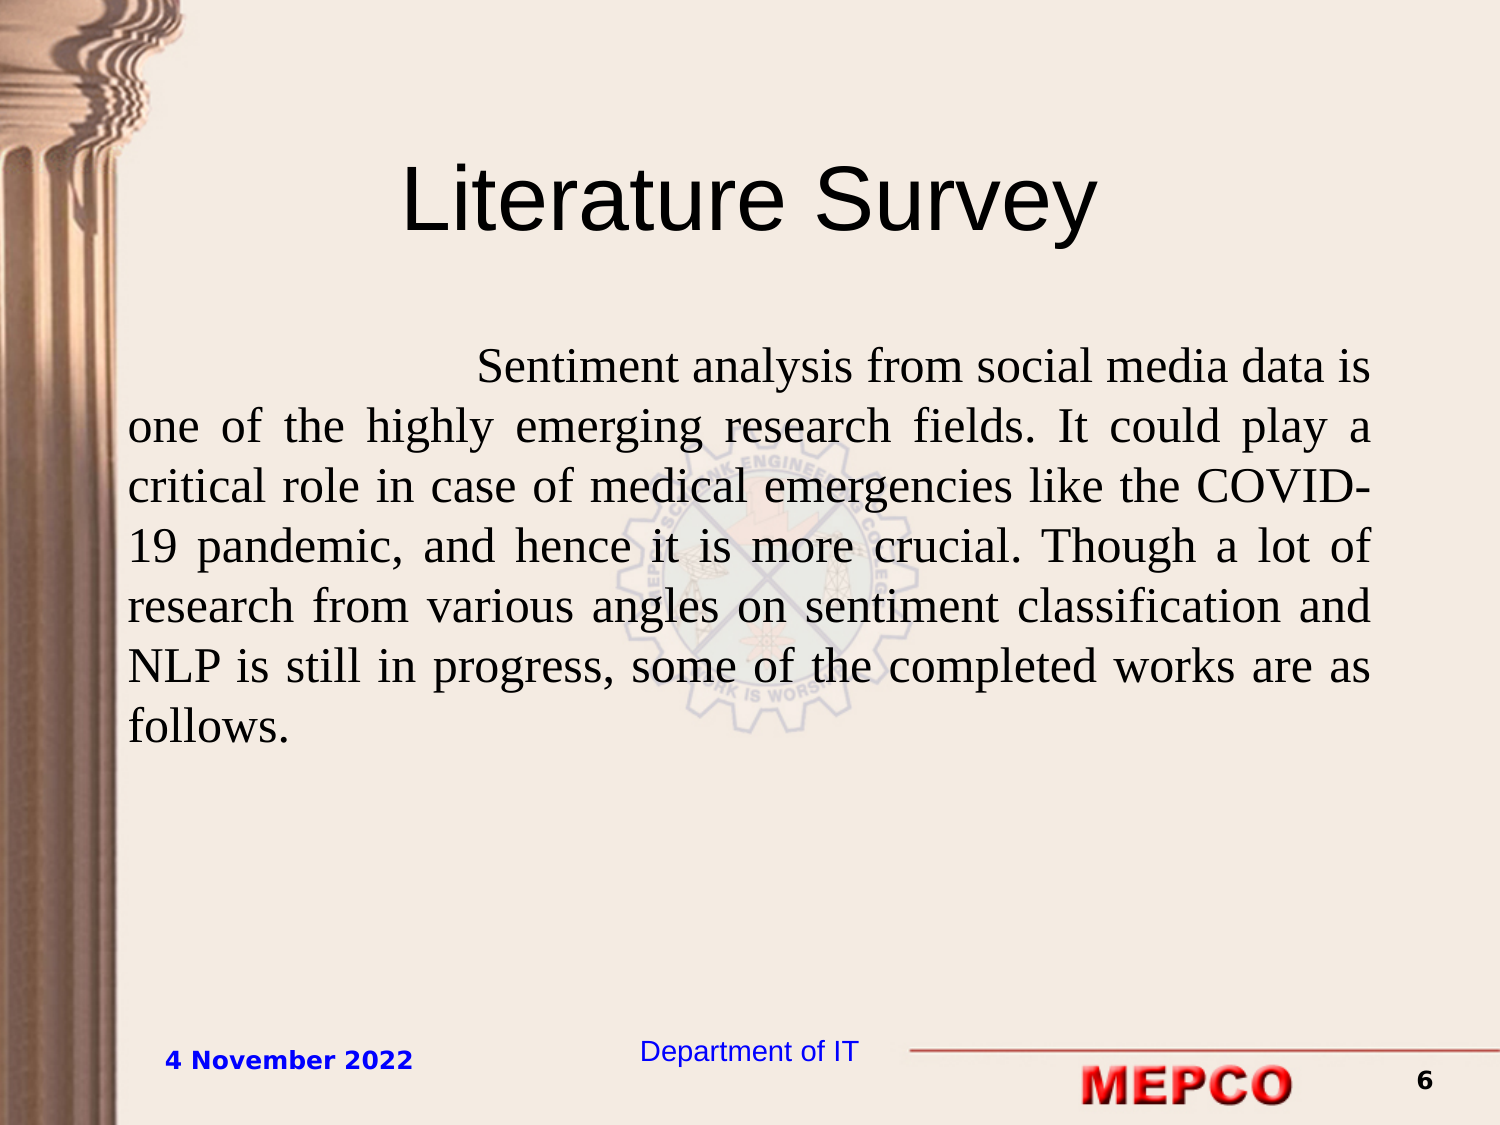

# Literature Survey
                           Sentiment analysis from social media data is one of the highly emerging research fields. It could play a critical role in case of medical emergencies like the COVID-19 pandemic, and hence it is more crucial. Though a lot of research from various angles on sentiment classification and NLP is still in progress, some of the completed works are as follows.

Department of IT